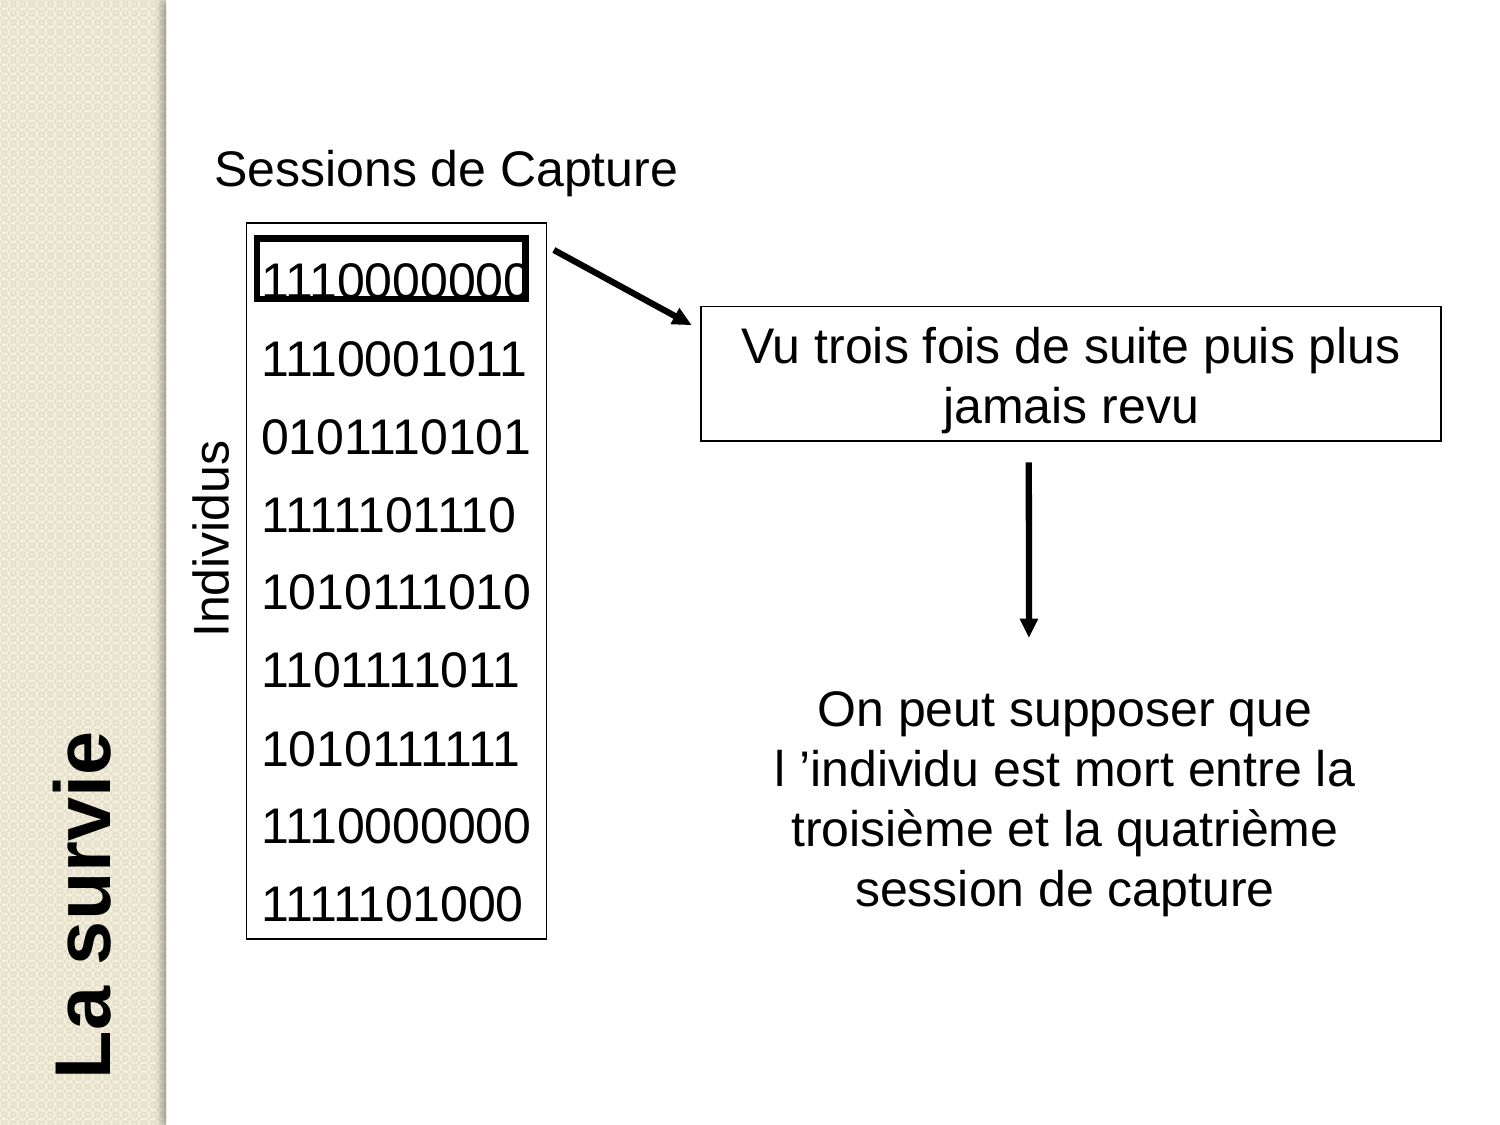

Sessions de Capture
1110000000
1110001011
0101110101
1111101110
1010111010
1101111011
1010111111
1110000000
1111101000

Vu trois fois de suite puis plus jamais revu

Individus
On peut supposer que l ’individu est mort entre la troisième et la quatrième session de capture
La survie